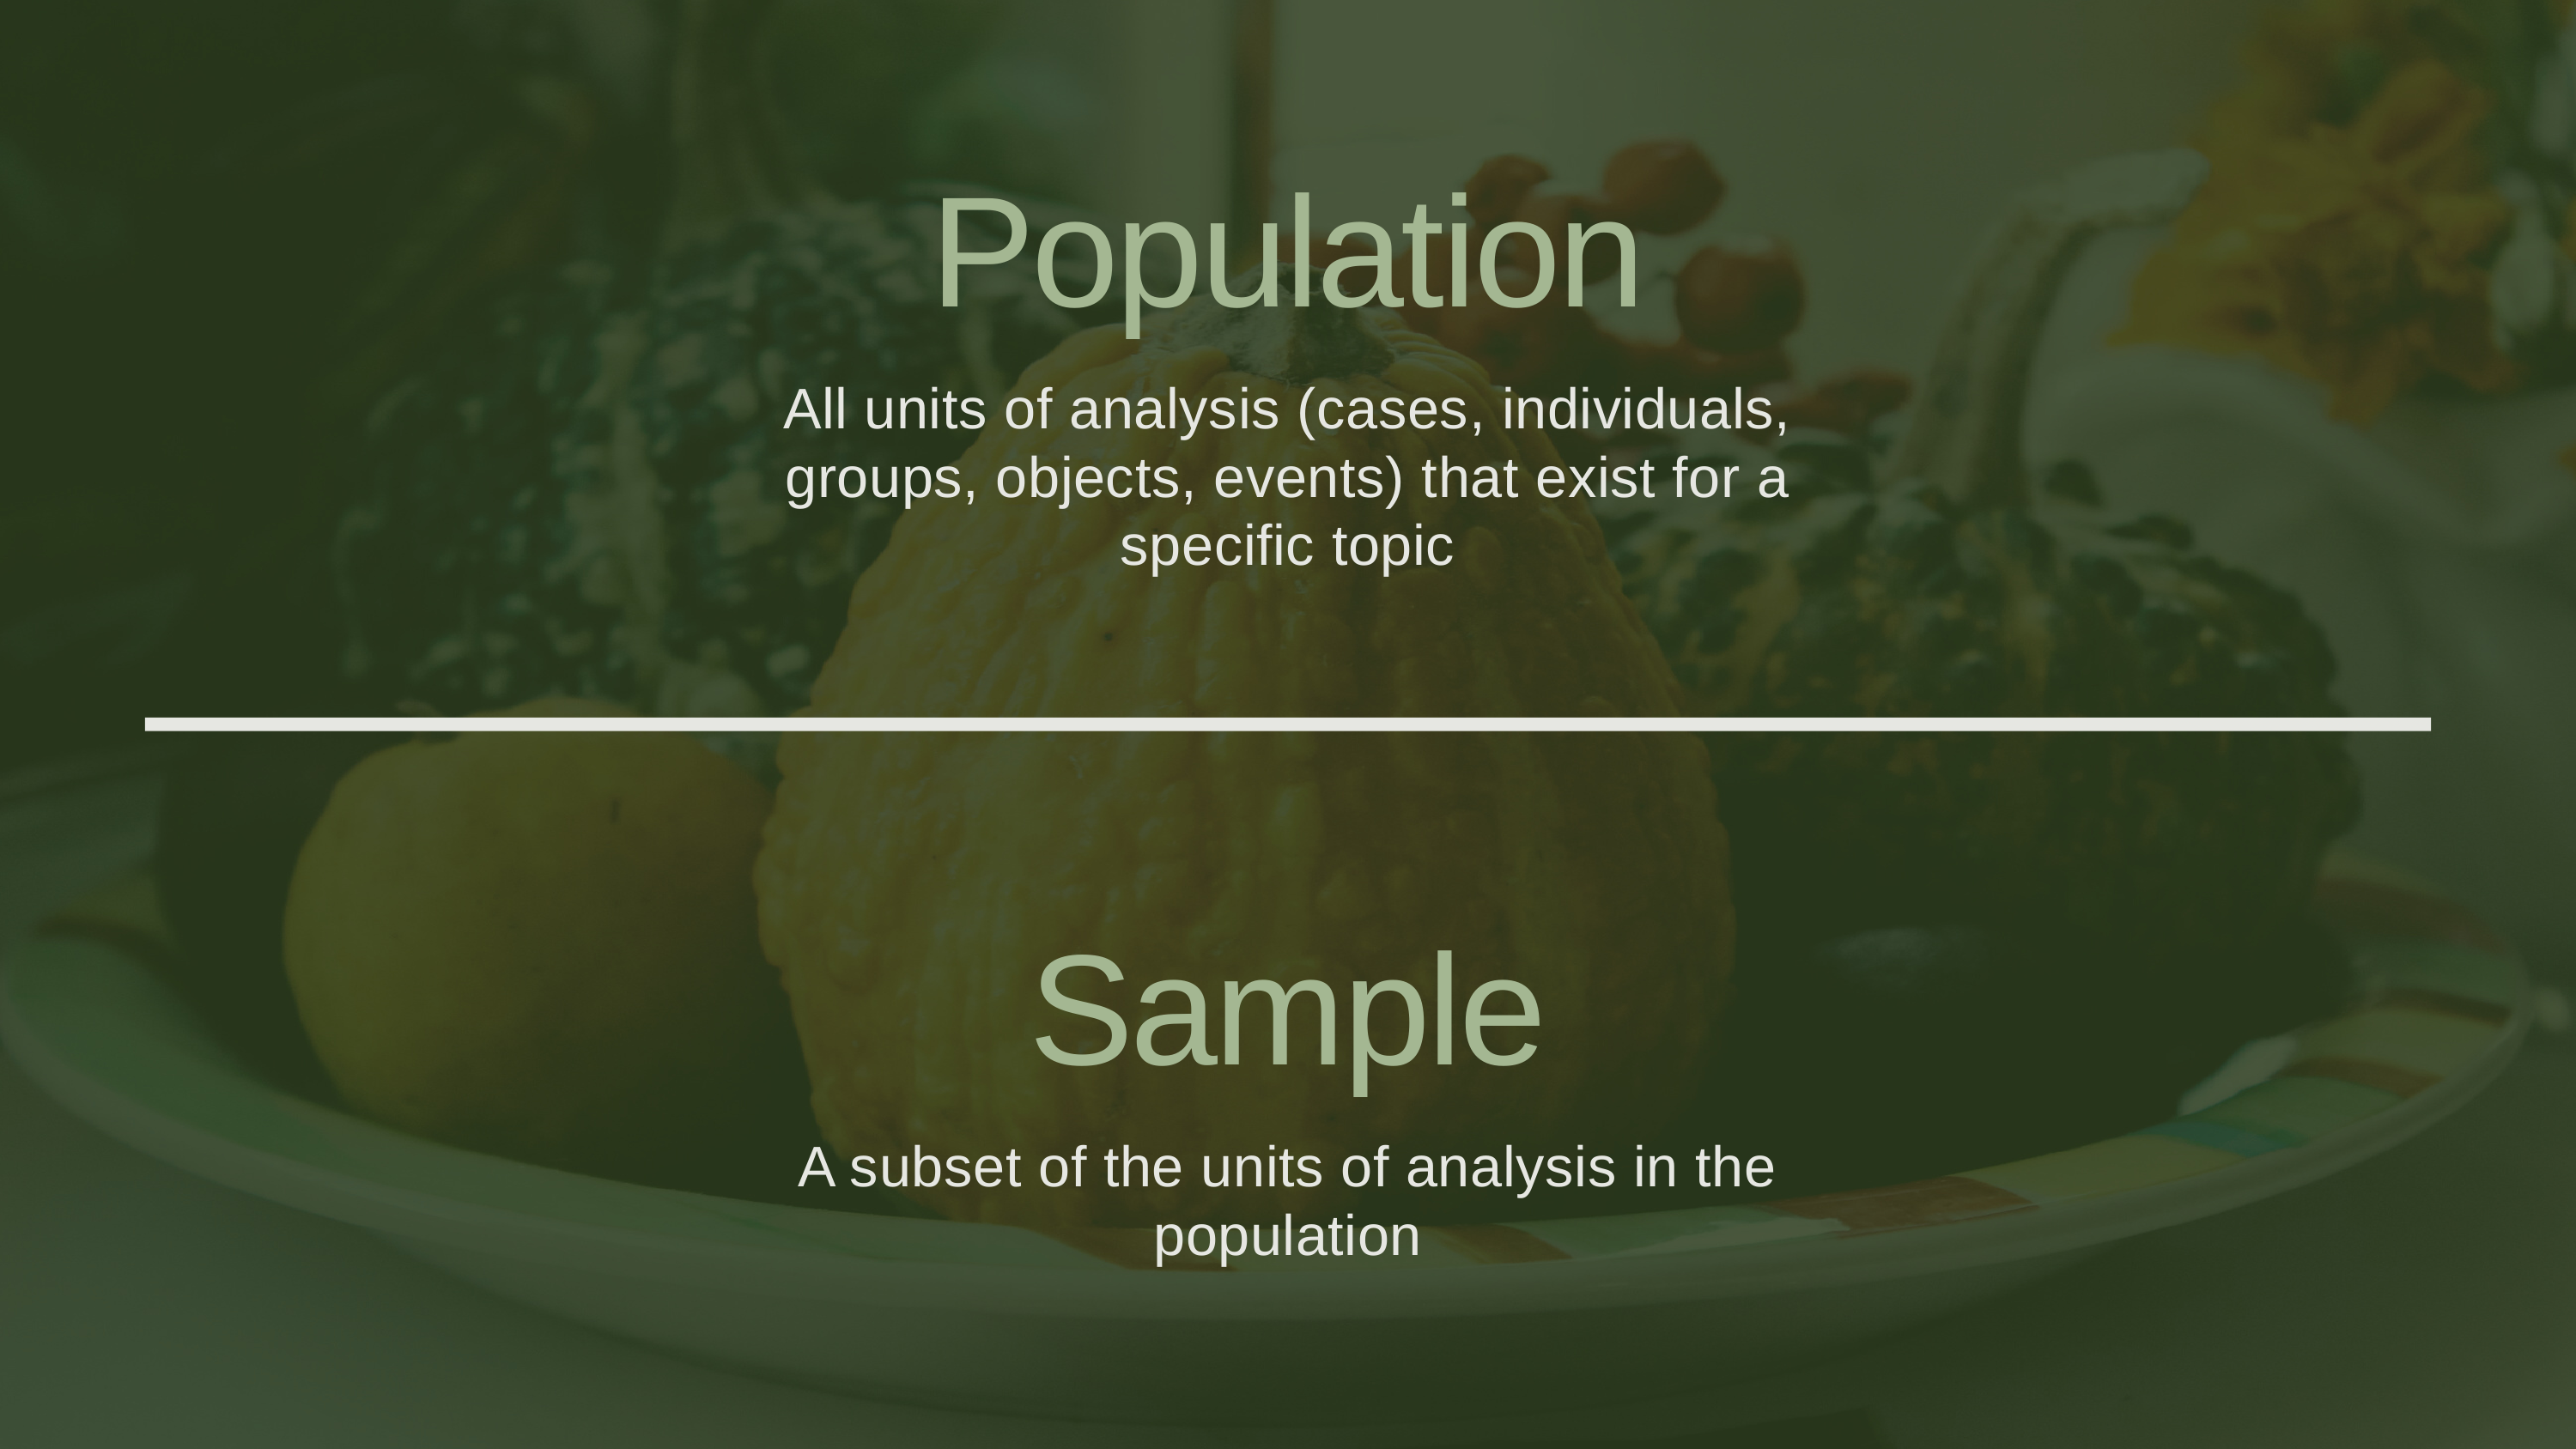

Population
All units of analysis (cases, individuals, groups, objects, events) that exist for a specific topic

Sample
A subset of the units of analysis in the population